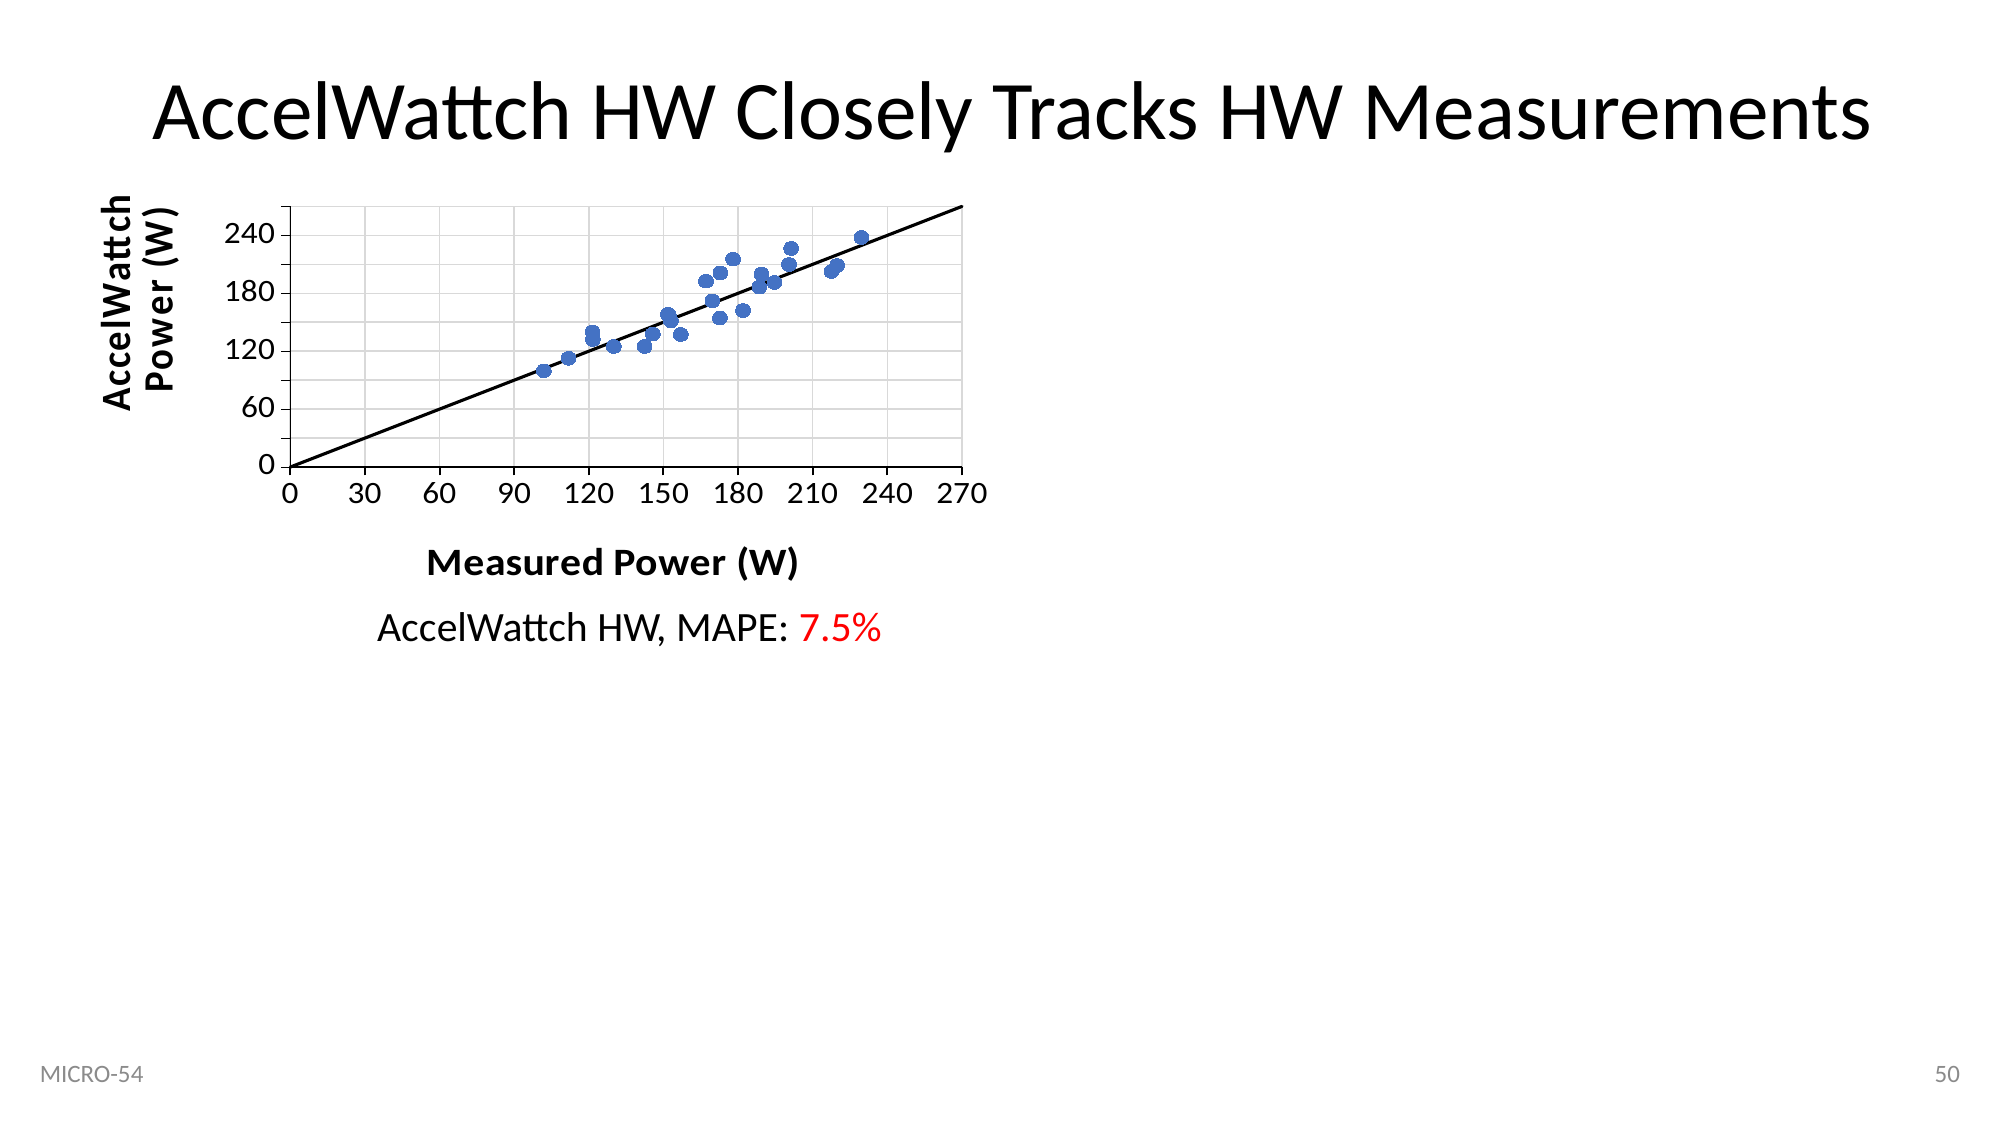

# AccelWattch HW Closely Tracks HW Measurements

### Chart

| Category |  |  |
|---|---|---|
AccelWattch HW, MAPE: 7.5%
50
MICRO-54